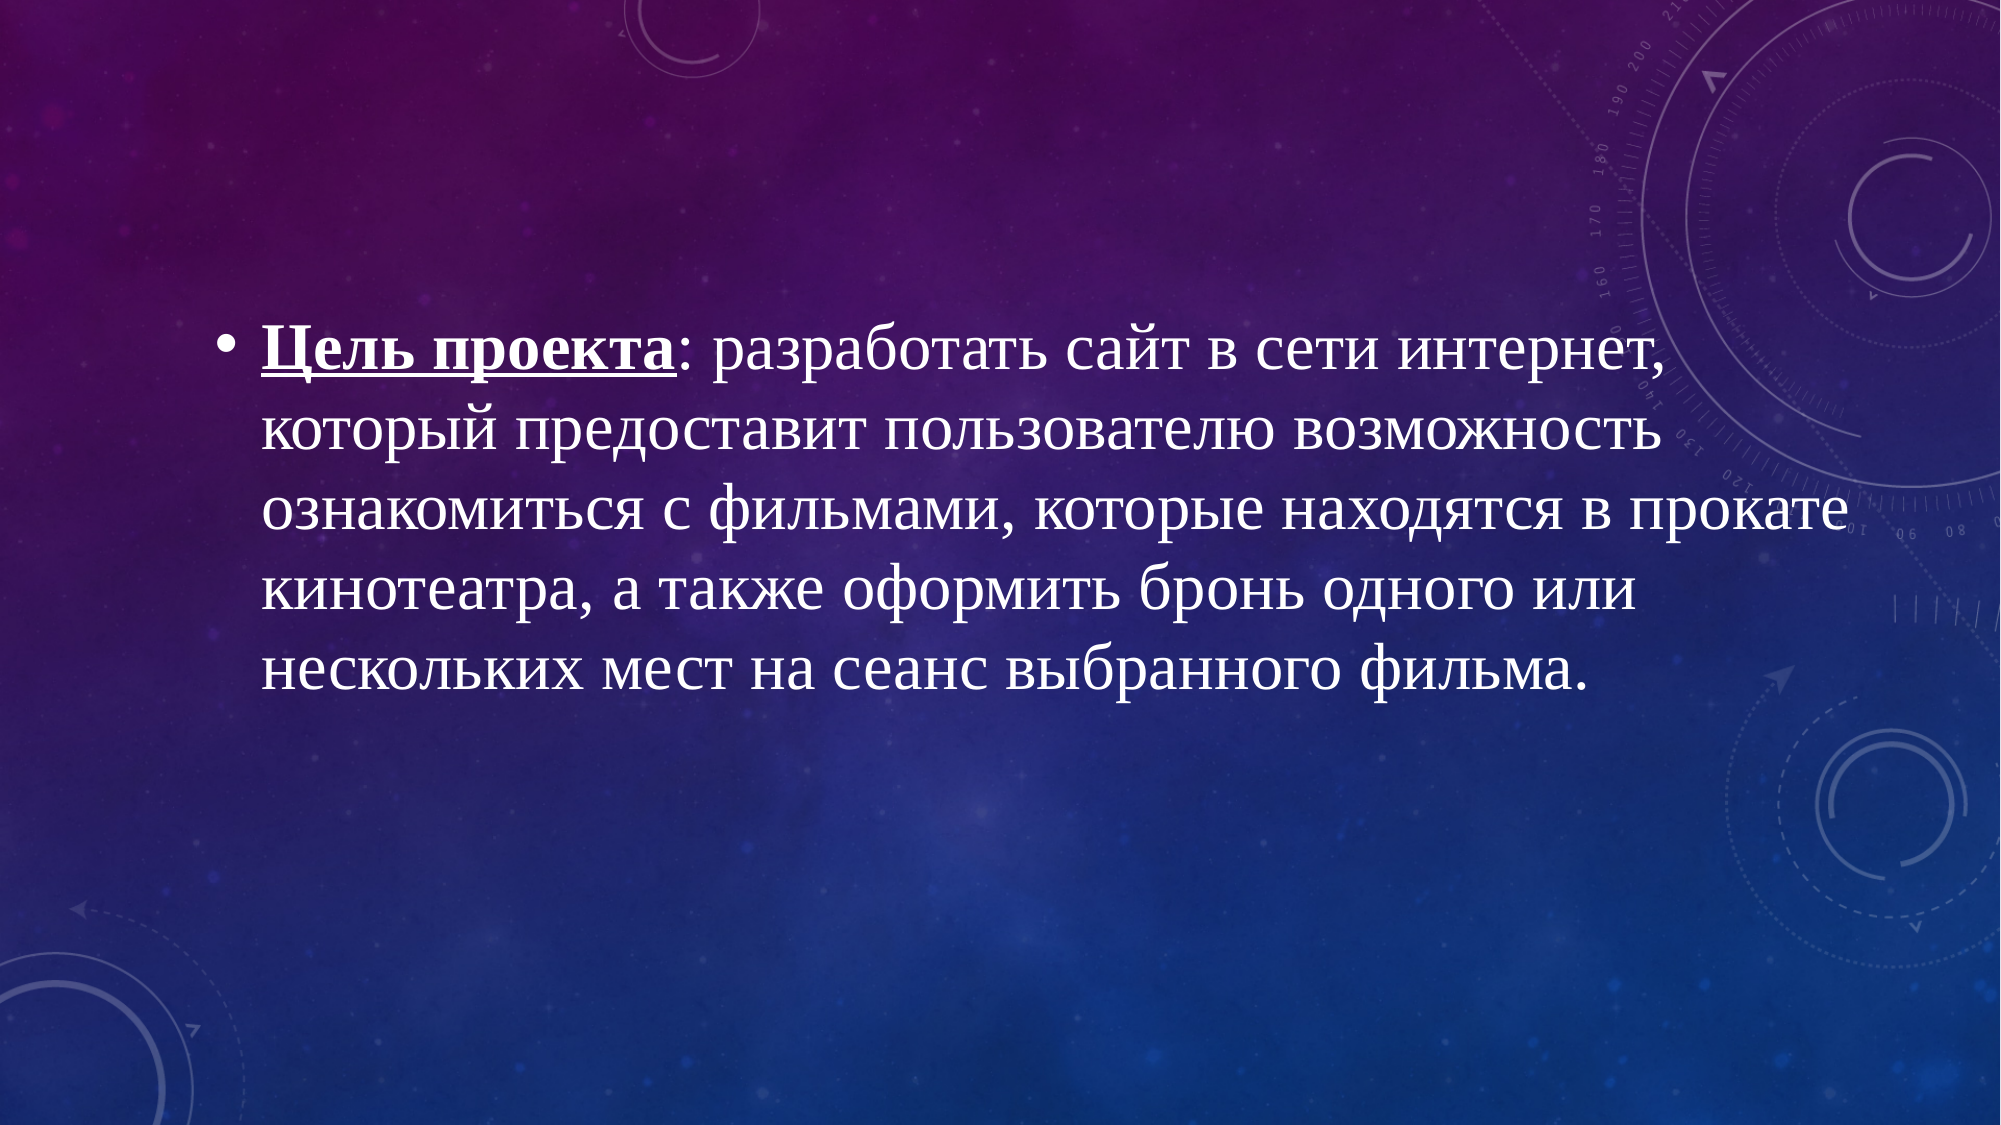

Цель проекта: разработать сайт в сети интернет, который предоставит пользователю возможность ознакомиться с фильмами, которые находятся в прокате кинотеатра, а также оформить бронь одного или нескольких мест на сеанс выбранного фильма.